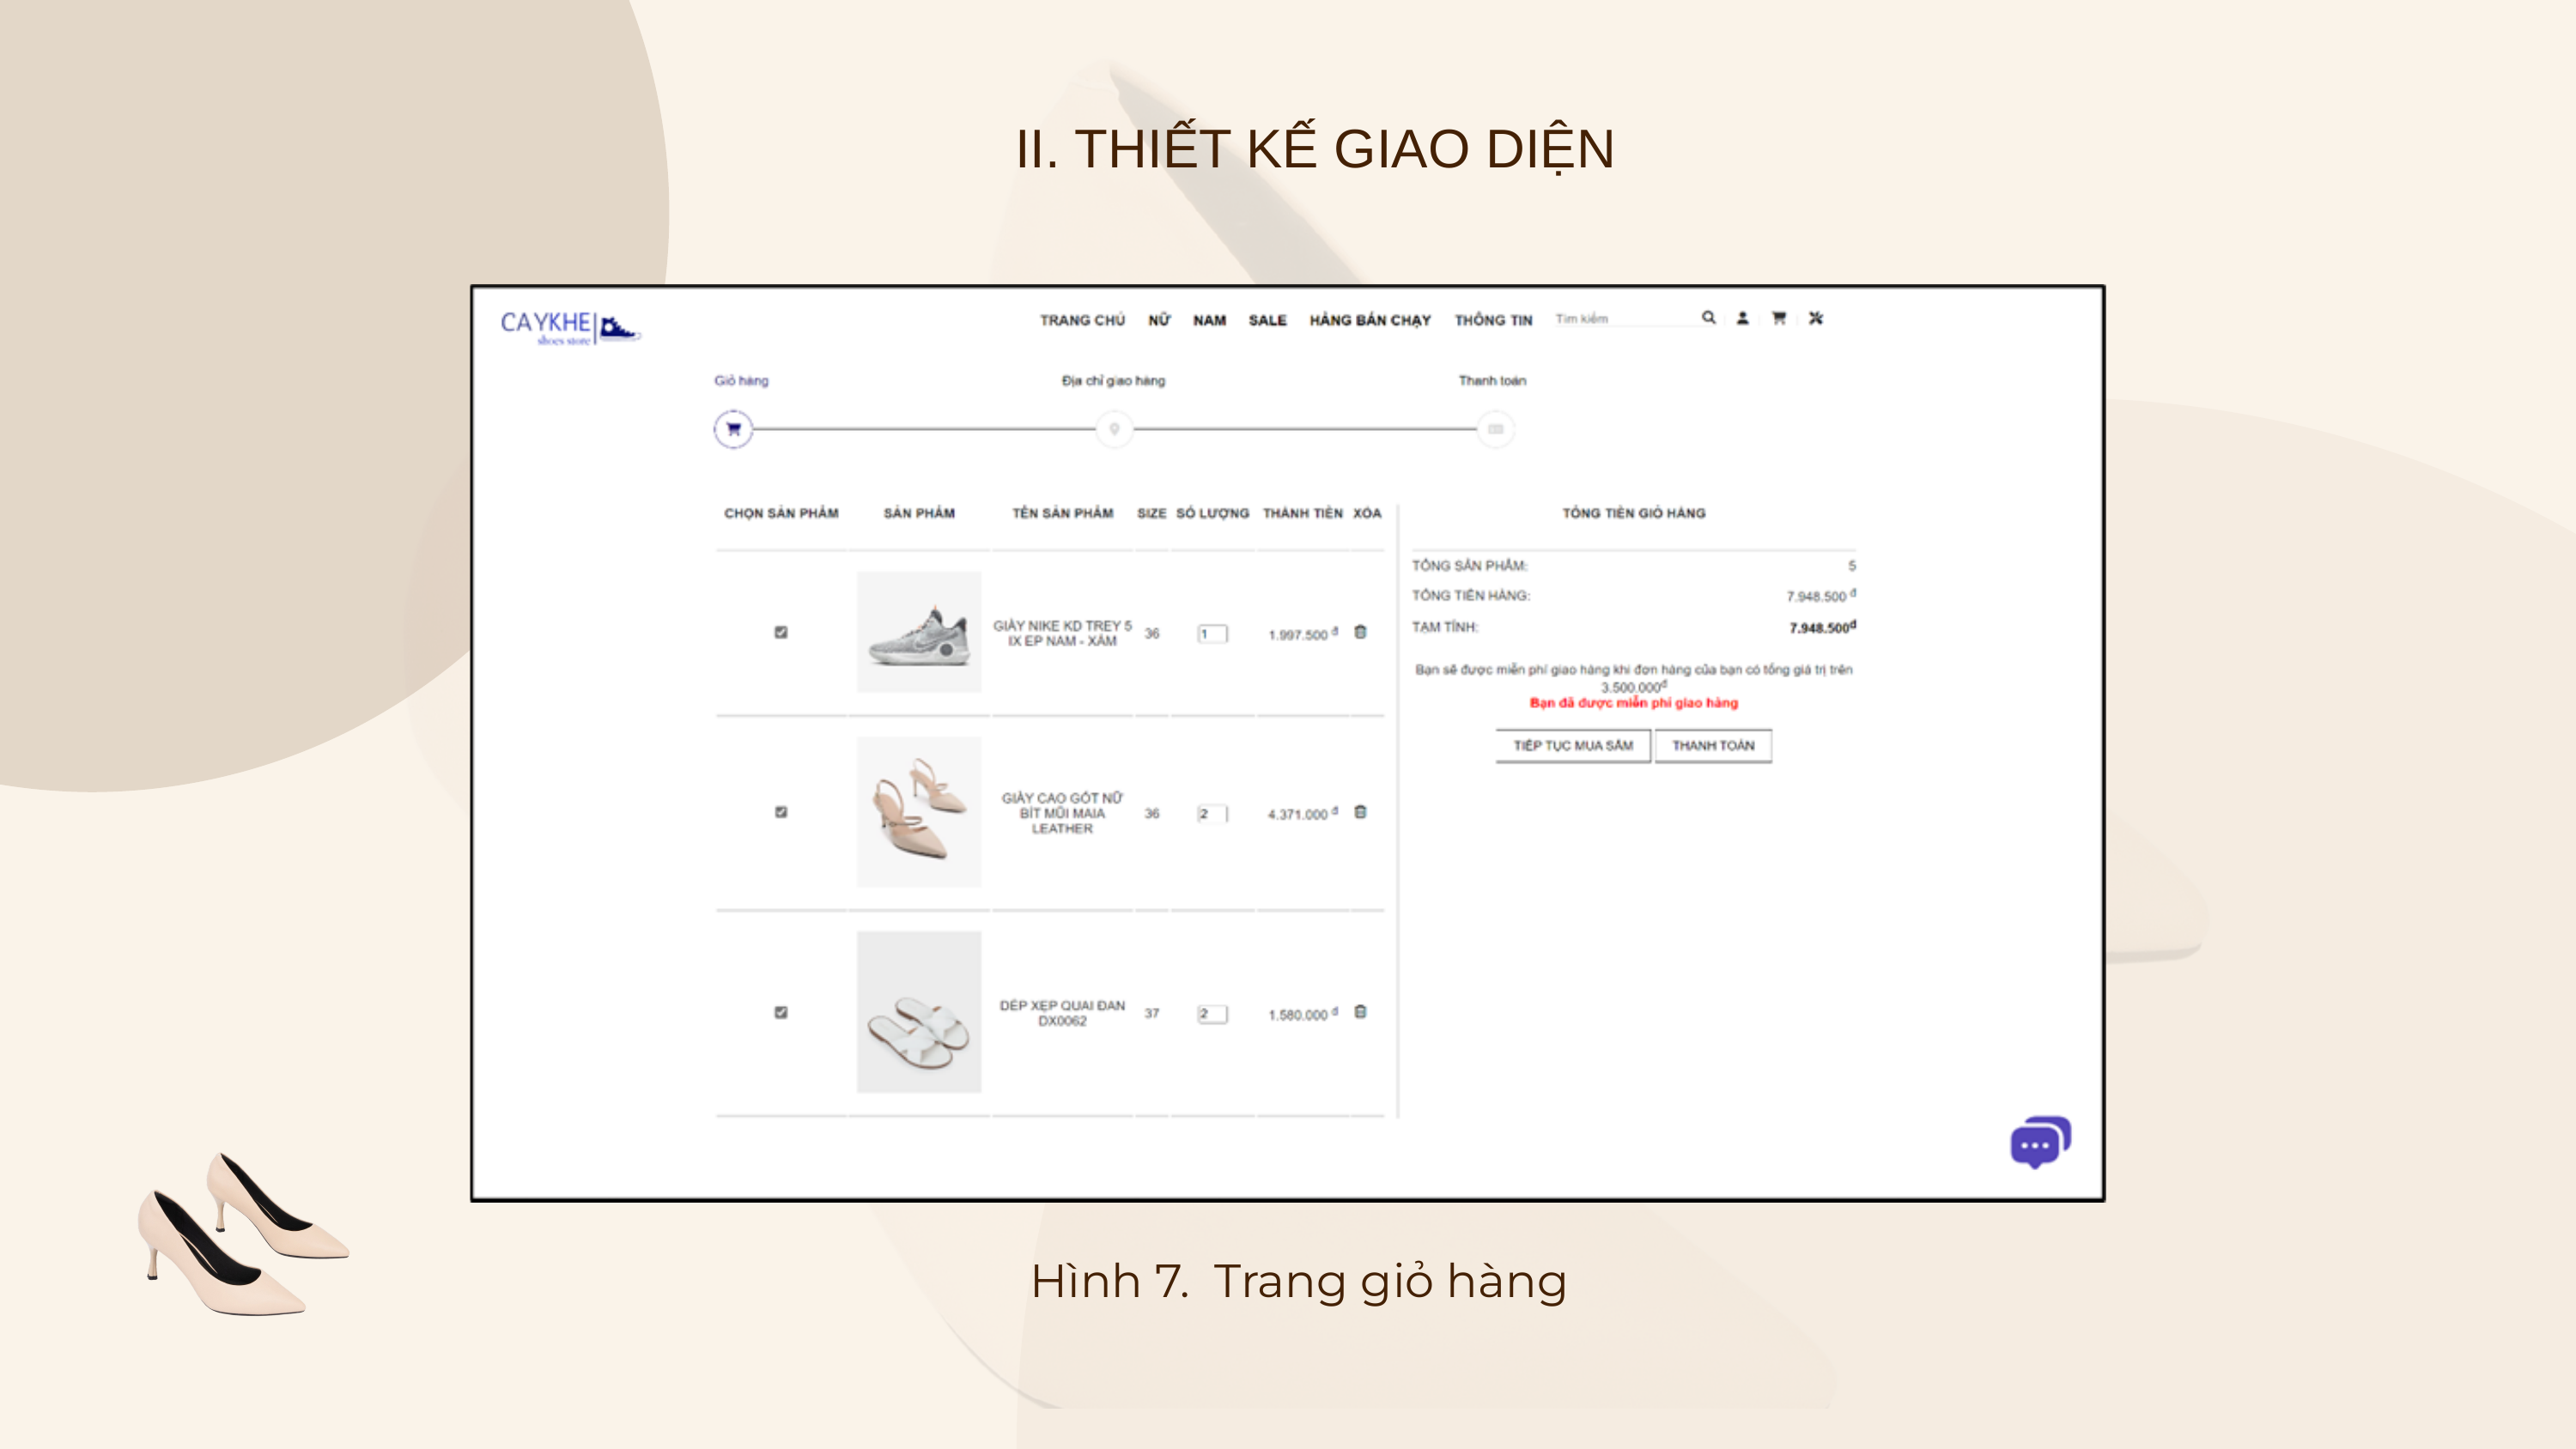

II. THIẾT KẾ GIAO DIỆN

Hình 7.  Trang giỏ hàng